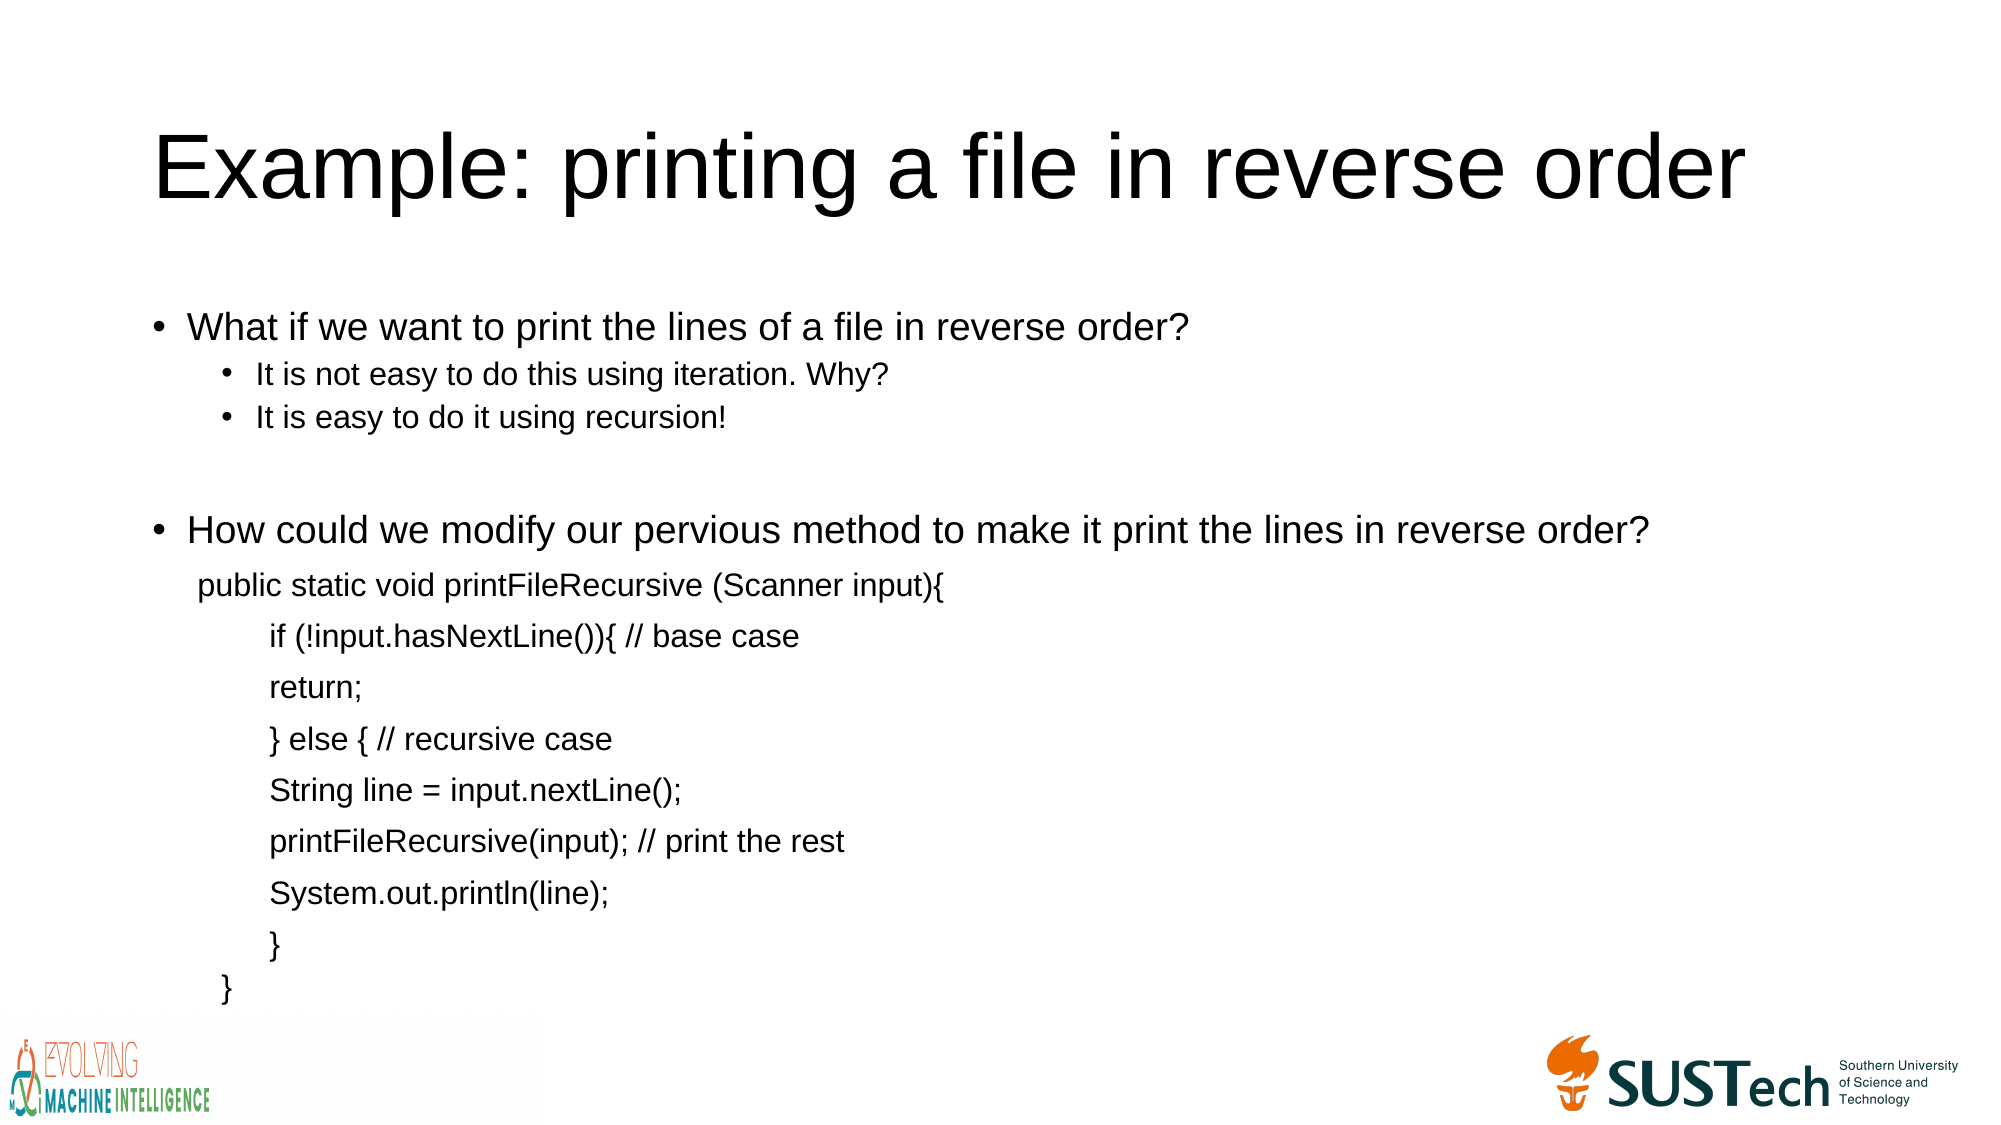

# Example: printing a file in reverse order
What if we want to print the lines of a file in reverse order?
It is not easy to do this using iteration. Why?
It is easy to do it using recursion!

How could we modify our pervious method to make it print the lines in reverse order?
     public static void printFileRecursive (Scanner input){
	if (!input.hasNextLine()){ // base case
		return;
	} else { // recursive case
		String line = input.nextLine();
		printFileRecursive(input); // print the rest
		System.out.println(line);
	}
}